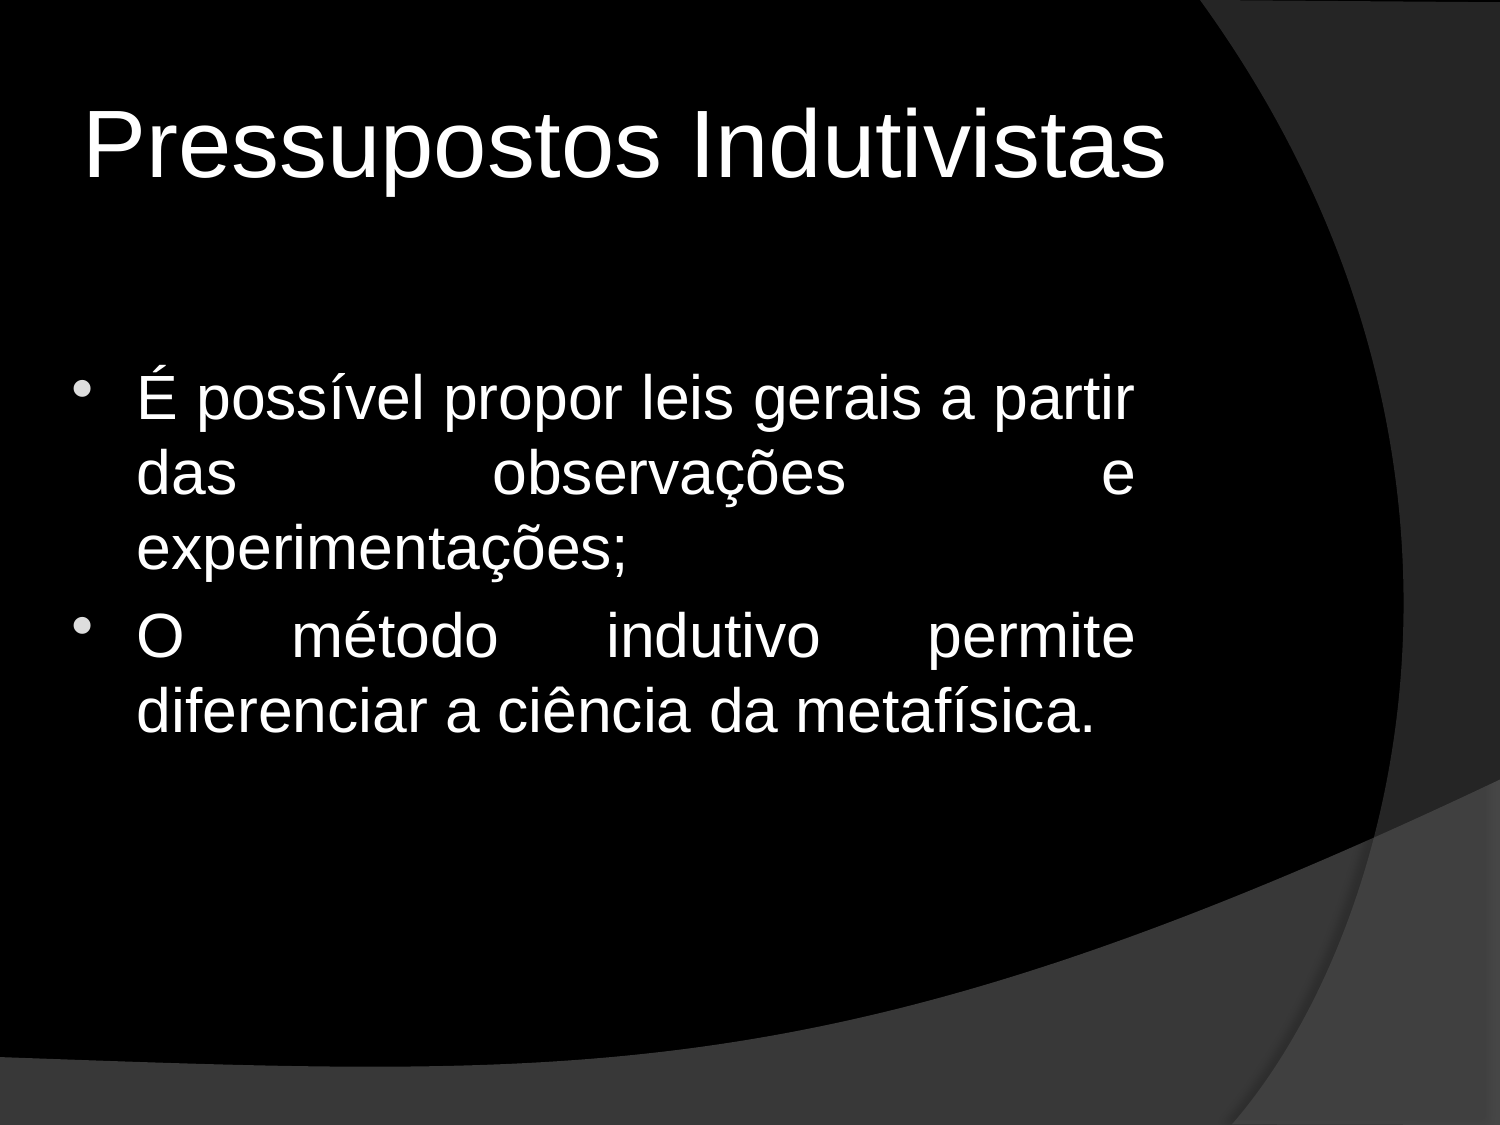

# Pressupostos Indutivistas
É possível propor leis gerais a partir das observações e experimentações;
O método indutivo permite diferenciar a ciência da metafísica.